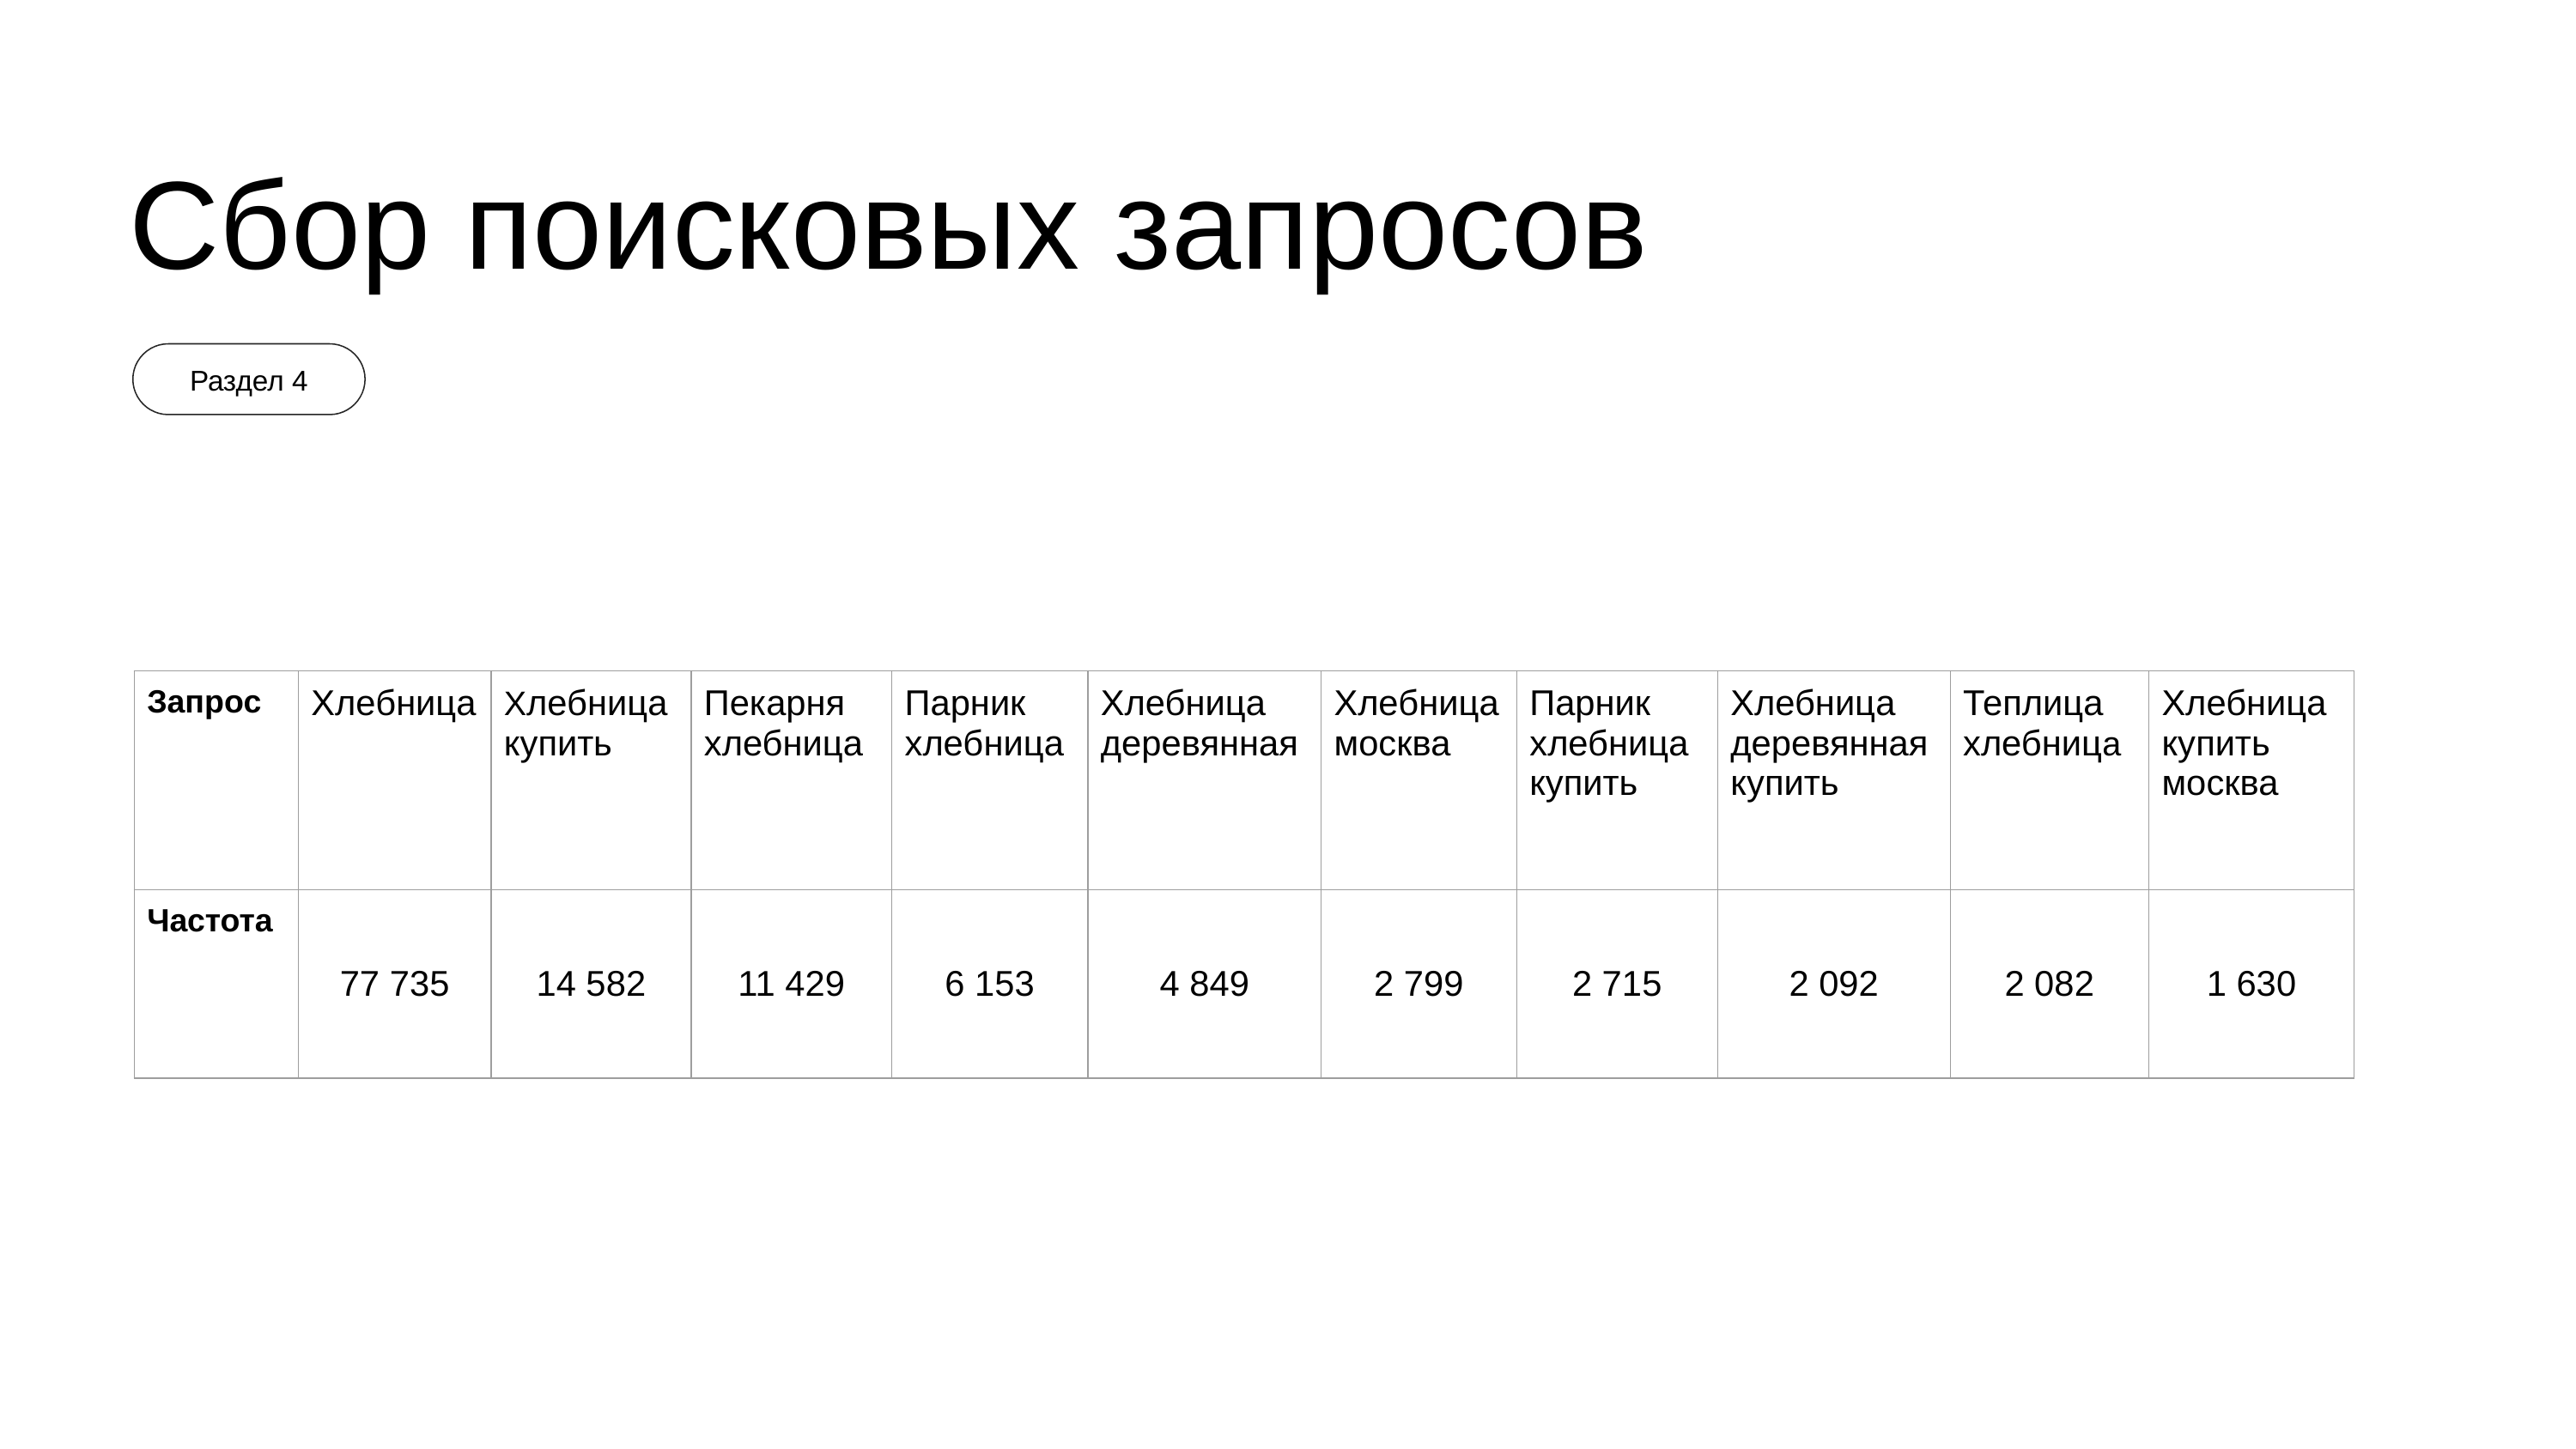

Сбор поисковых запросов

Раздел 4

| Запрос | Хлебница | Хлебница купить | Пекарня хлебница | Парник хлебница | Хлебница деревянная | Хлебница москва | Парник хлебница купить | Хлебница деревянная купить | Теплица хлебница | Хлебница купить москва |
| --- | --- | --- | --- | --- | --- | --- | --- | --- | --- | --- |
| Частота | 77 735 | 14 582 | 11 429 | 6 153 | 4 849 | 2 799 | 2 715 | 2 092 | 2 082 | 1 630 |